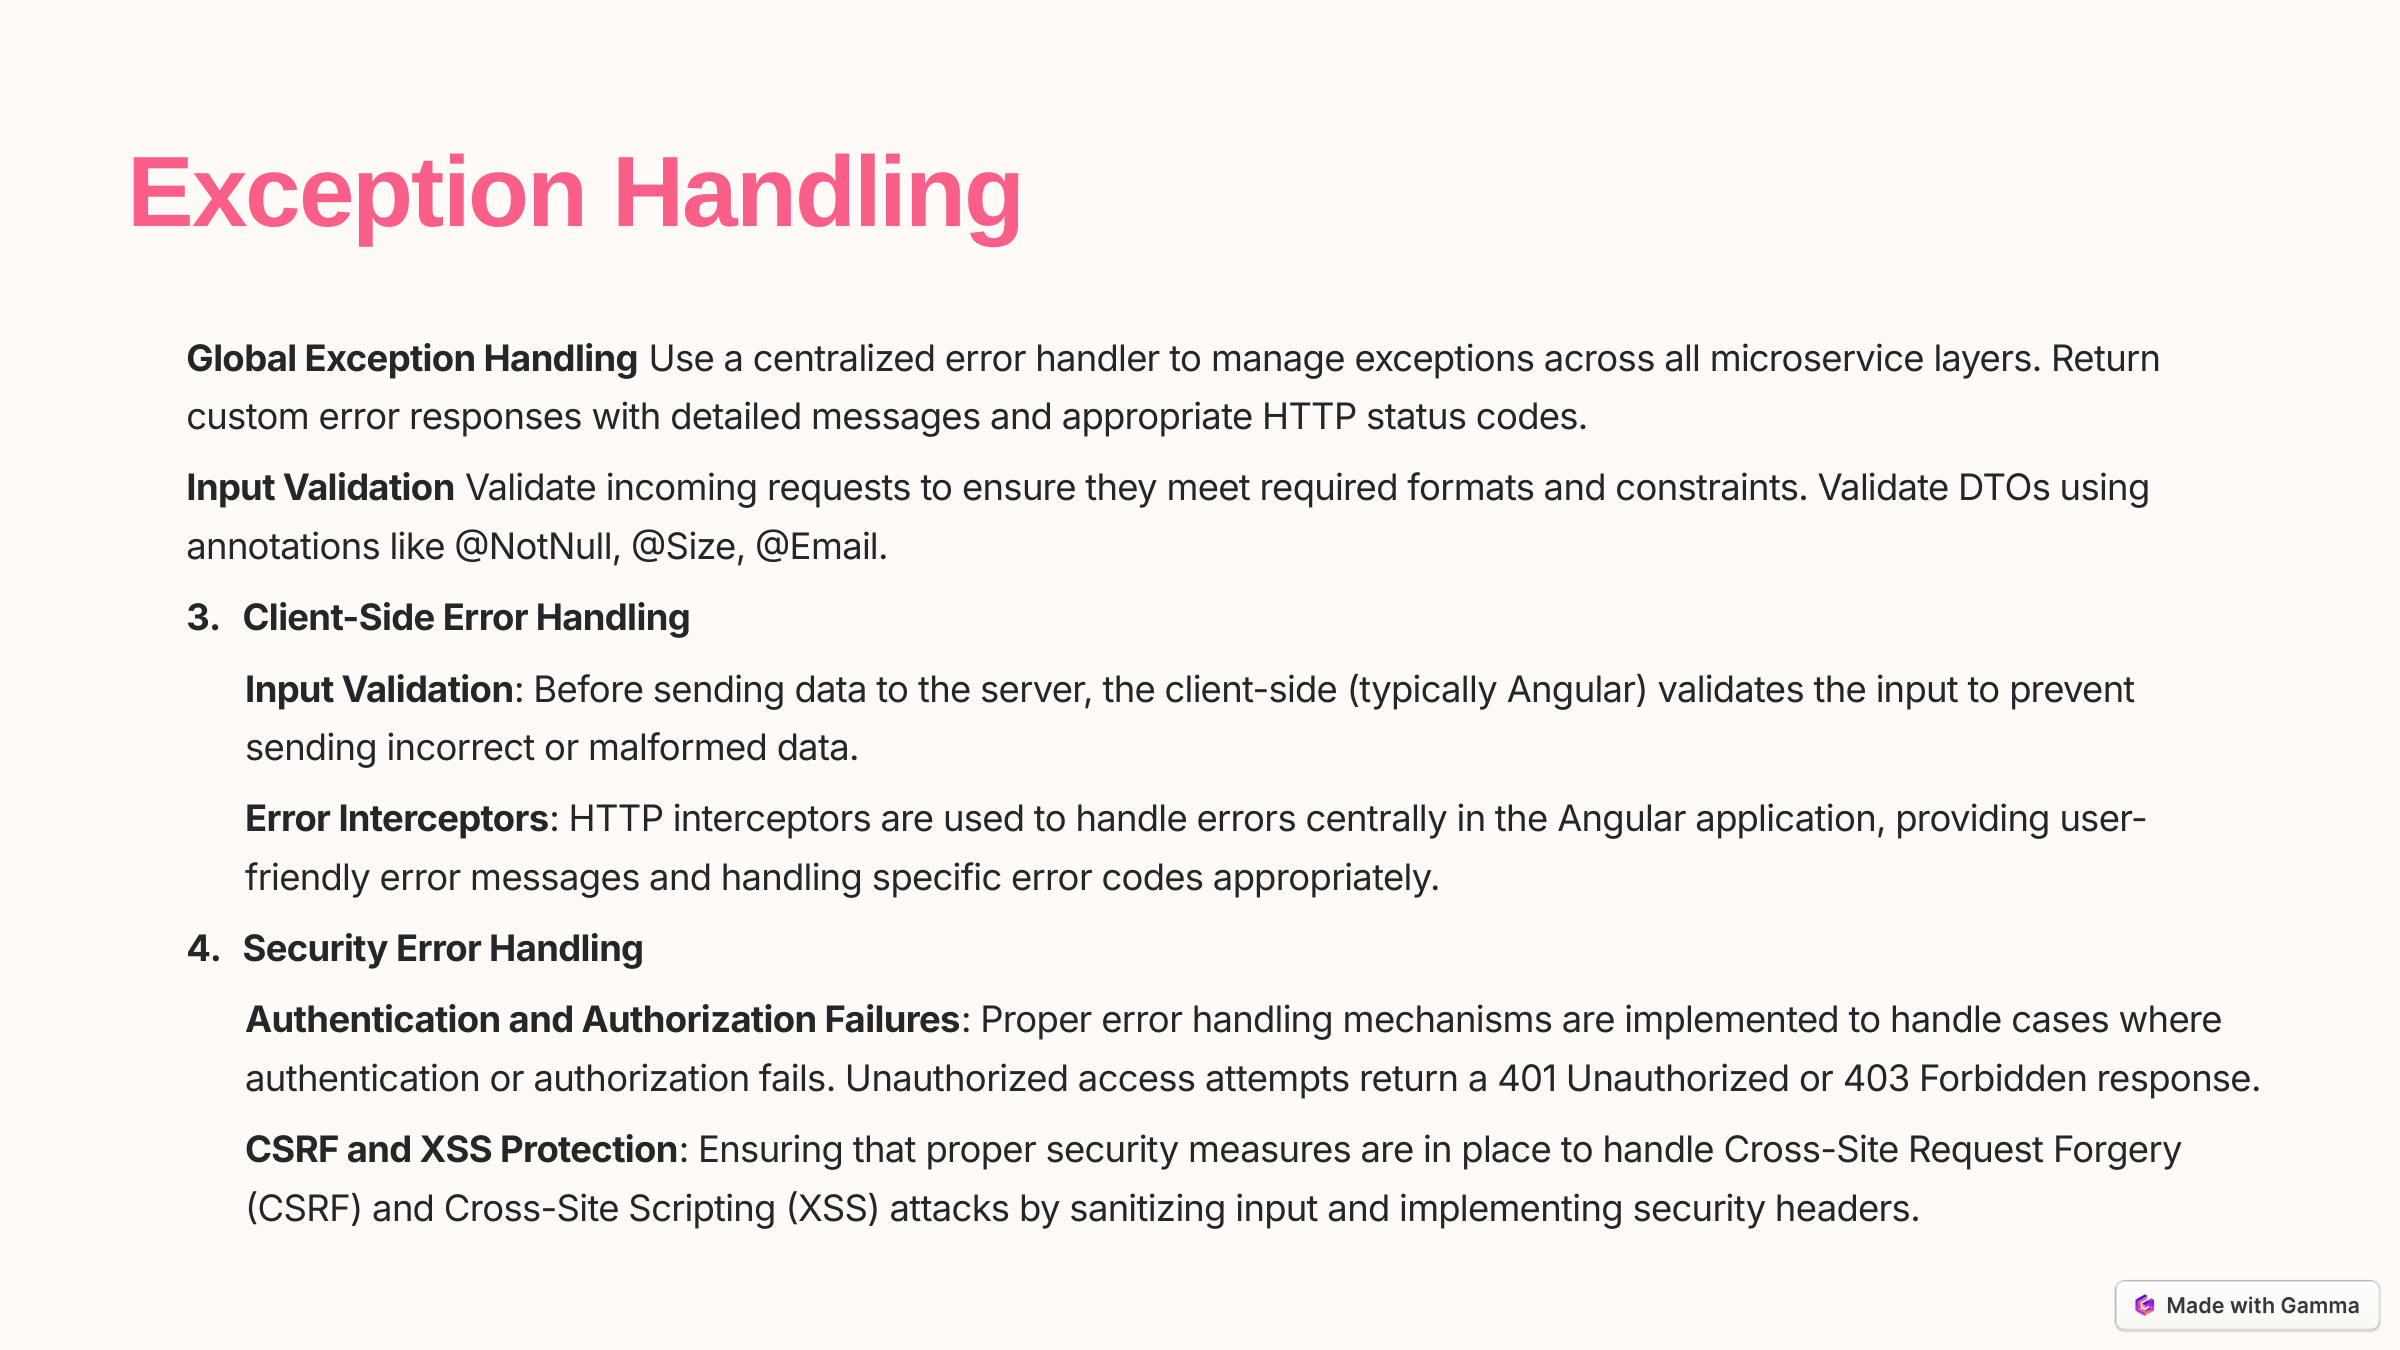

Exception Handling
Global Exception Handling Use a centralized error handler to manage exceptions across all microservice layers. Return custom error responses with detailed messages and appropriate HTTP status codes.
Input Validation Validate incoming requests to ensure they meet required formats and constraints. Validate DTOs using annotations like @NotNull, @Size, @Email.
Client-Side Error Handling
Input Validation: Before sending data to the server, the client-side (typically Angular) validates the input to prevent sending incorrect or malformed data.
Error Interceptors: HTTP interceptors are used to handle errors centrally in the Angular application, providing user-friendly error messages and handling specific error codes appropriately.
Security Error Handling
Authentication and Authorization Failures: Proper error handling mechanisms are implemented to handle cases where authentication or authorization fails. Unauthorized access attempts return a 401 Unauthorized or 403 Forbidden response.
CSRF and XSS Protection: Ensuring that proper security measures are in place to handle Cross-Site Request Forgery (CSRF) and Cross-Site Scripting (XSS) attacks by sanitizing input and implementing security headers.